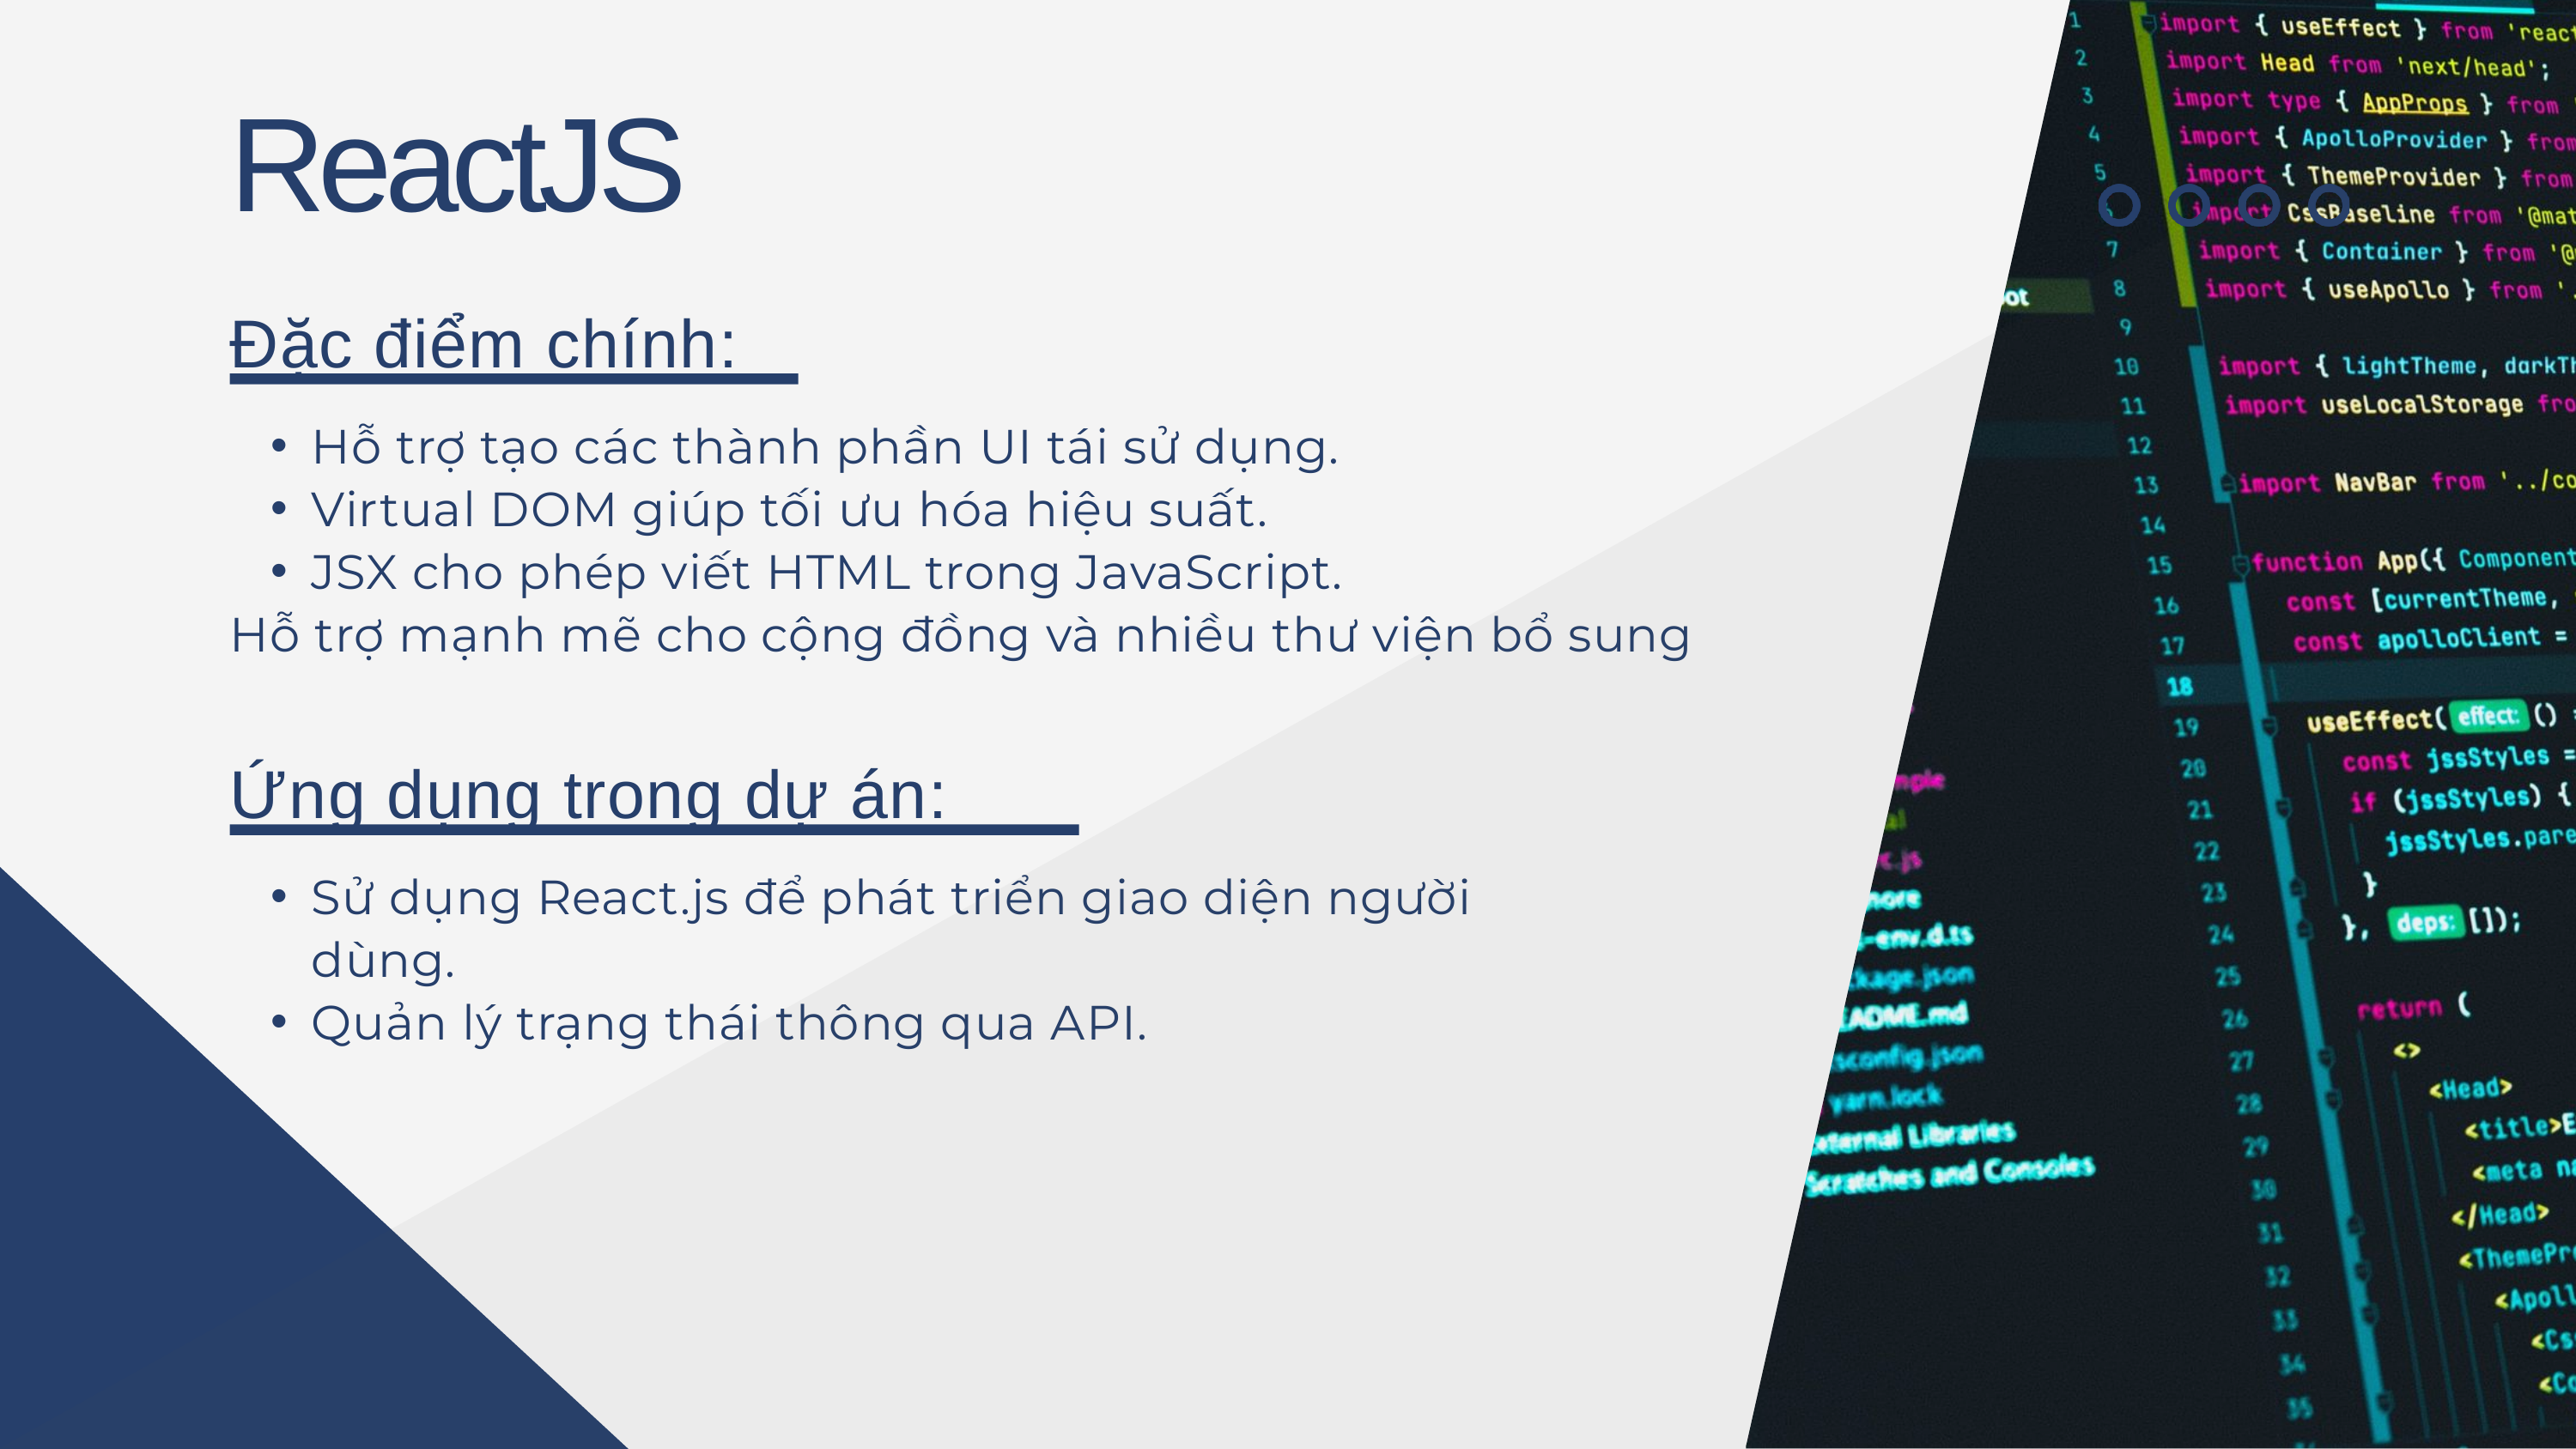

ReactJS

Đặc điểm chính:

Hỗ trợ tạo các thành phần UI tái sử dụng.
Virtual DOM giúp tối ưu hóa hiệu suất.
JSX cho phép viết HTML trong JavaScript.
Hỗ trợ mạnh mẽ cho cộng đồng và nhiều thư viện bổ sung

Ứng dụng trong dự án:

Sử dụng React.js để phát triển giao diện người dùng.
Quản lý trạng thái thông qua API.